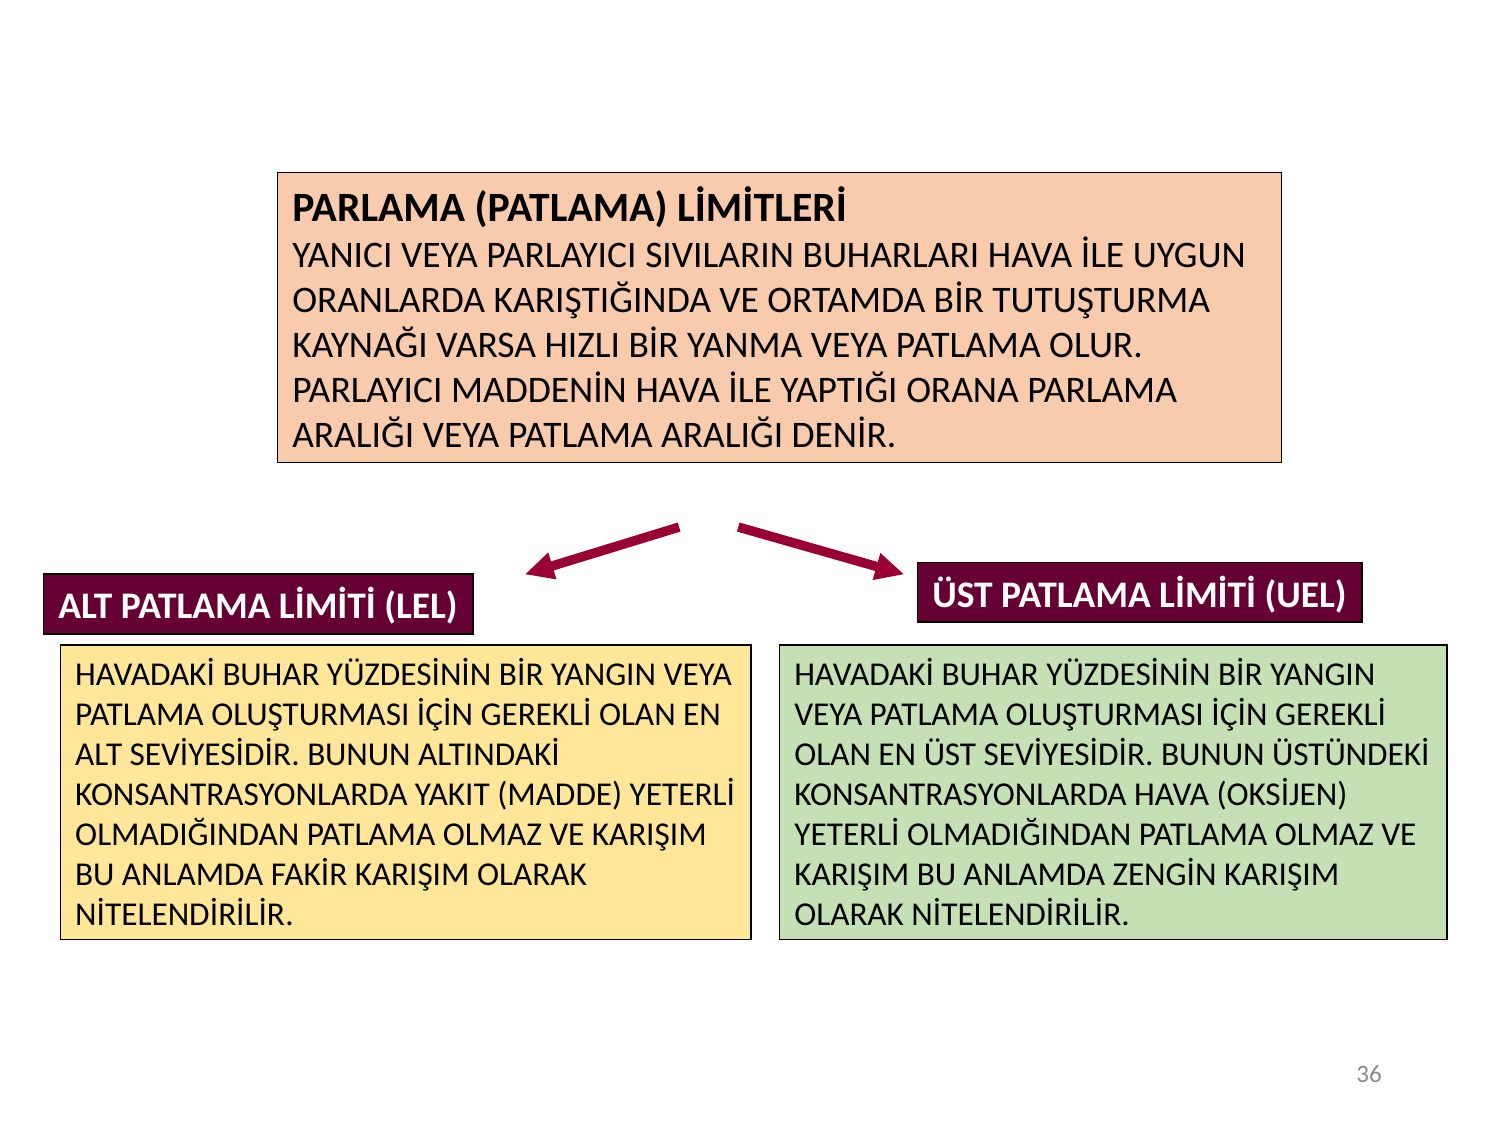

PARLAMA (PATLAMA) LİMİTLERİ
YANICI VEYA PARLAYICI SIVILARIN BUHARLARI HAVA İLE UYGUN ORANLARDA KARIŞTIĞINDA VE ORTAMDA BİR TUTUŞTURMA KAYNAĞI VARSA HIZLI BİR YANMA VEYA PATLAMA OLUR. PARLAYICI MADDENİN HAVA İLE YAPTIĞI ORANA PARLAMA ARALIĞI VEYA PATLAMA ARALIĞI DENİR.

ÜST PATLAMA LİMİTİ (UEL)
ALT PATLAMA LİMİTİ (LEL)
HAVADAKİ BUHAR YÜZDESİNİN BİR YANGIN VEYA PATLAMA OLUŞTURMASI İÇİN GEREKLİ OLAN EN ALT SEVİYESİDİR. BUNUN ALTINDAKİ KONSANTRASYONLARDA YAKIT (MADDE) YETERLİ OLMADIĞINDAN PATLAMA OLMAZ VE KARIŞIM BU ANLAMDA FAKİR KARIŞIM OLARAK NİTELENDİRİLİR.
HAVADAKİ BUHAR YÜZDESİNİN BİR YANGIN VEYA PATLAMA OLUŞTURMASI İÇİN GEREKLİ OLAN EN ÜST SEVİYESİDİR. BUNUN ÜSTÜNDEKİ KONSANTRASYONLARDA HAVA (OKSİJEN) YETERLİ OLMADIĞINDAN PATLAMA OLMAZ VE KARIŞIM BU ANLAMDA ZENGİN KARIŞIM OLARAK NİTELENDİRİLİR.
36